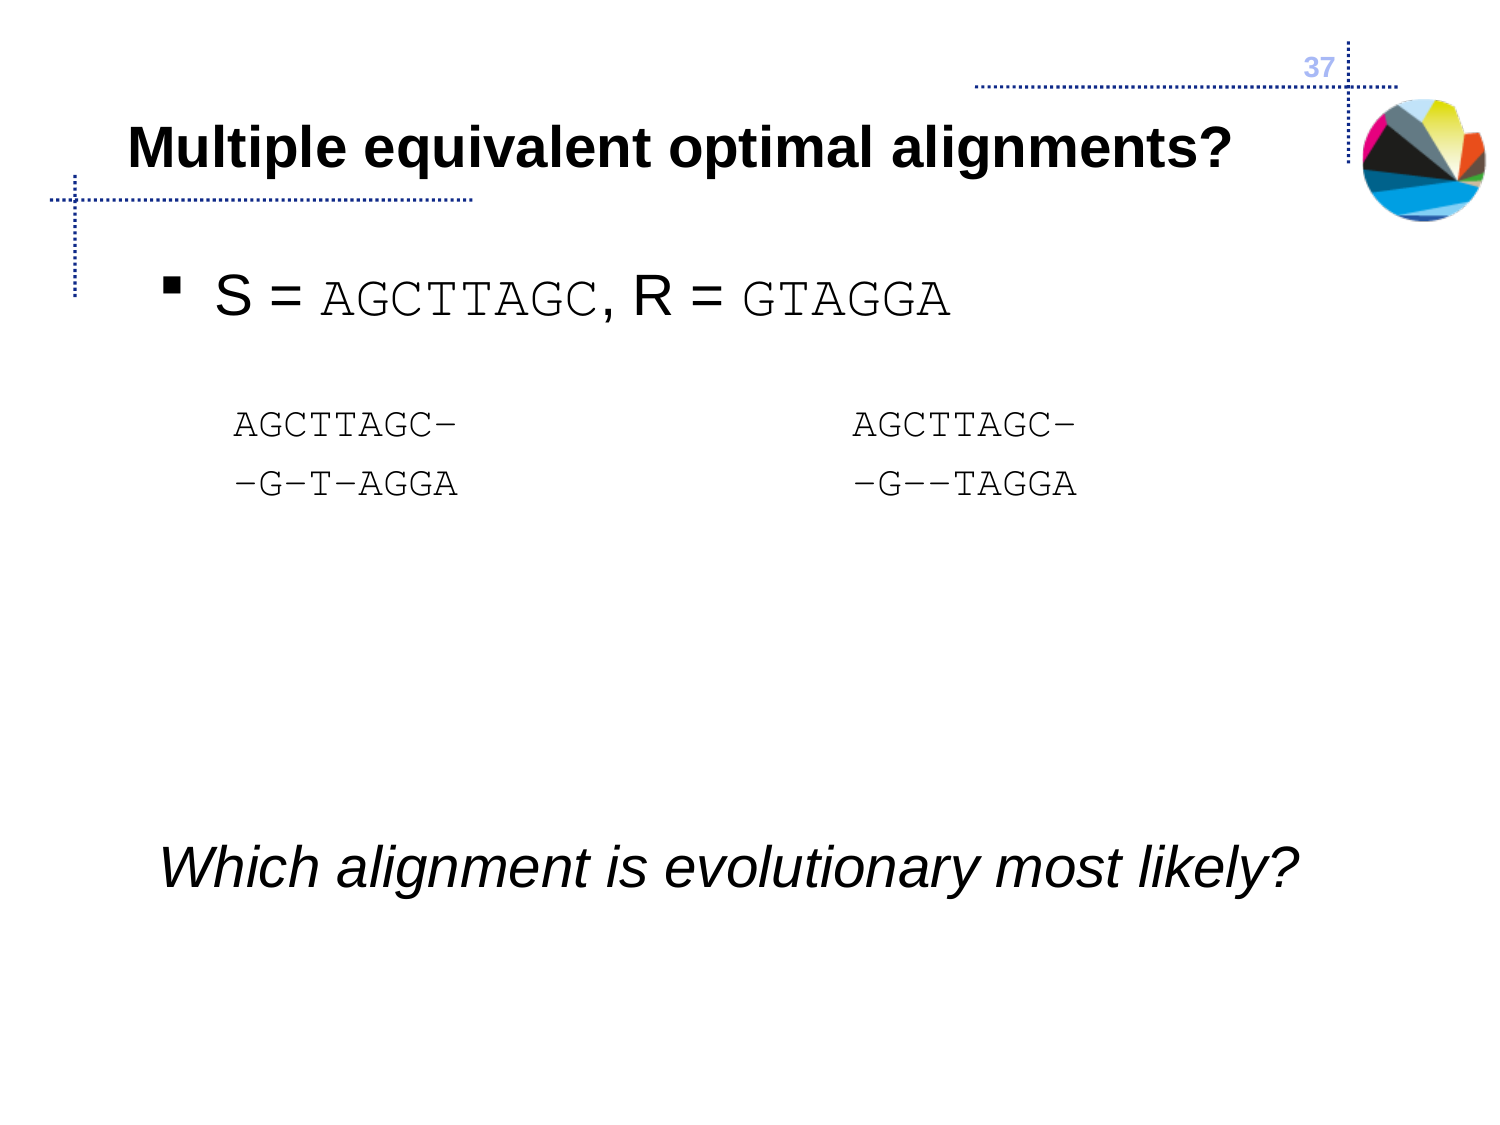

37
# Multiple equivalent optimal alignments?
S = AGCTTAGC, R = GTAGGA

Which alignment is evolutionary most likely?
AGCTTAGC-
-G-T-AGGA

AGCTTAGC-
-G--TAGGA